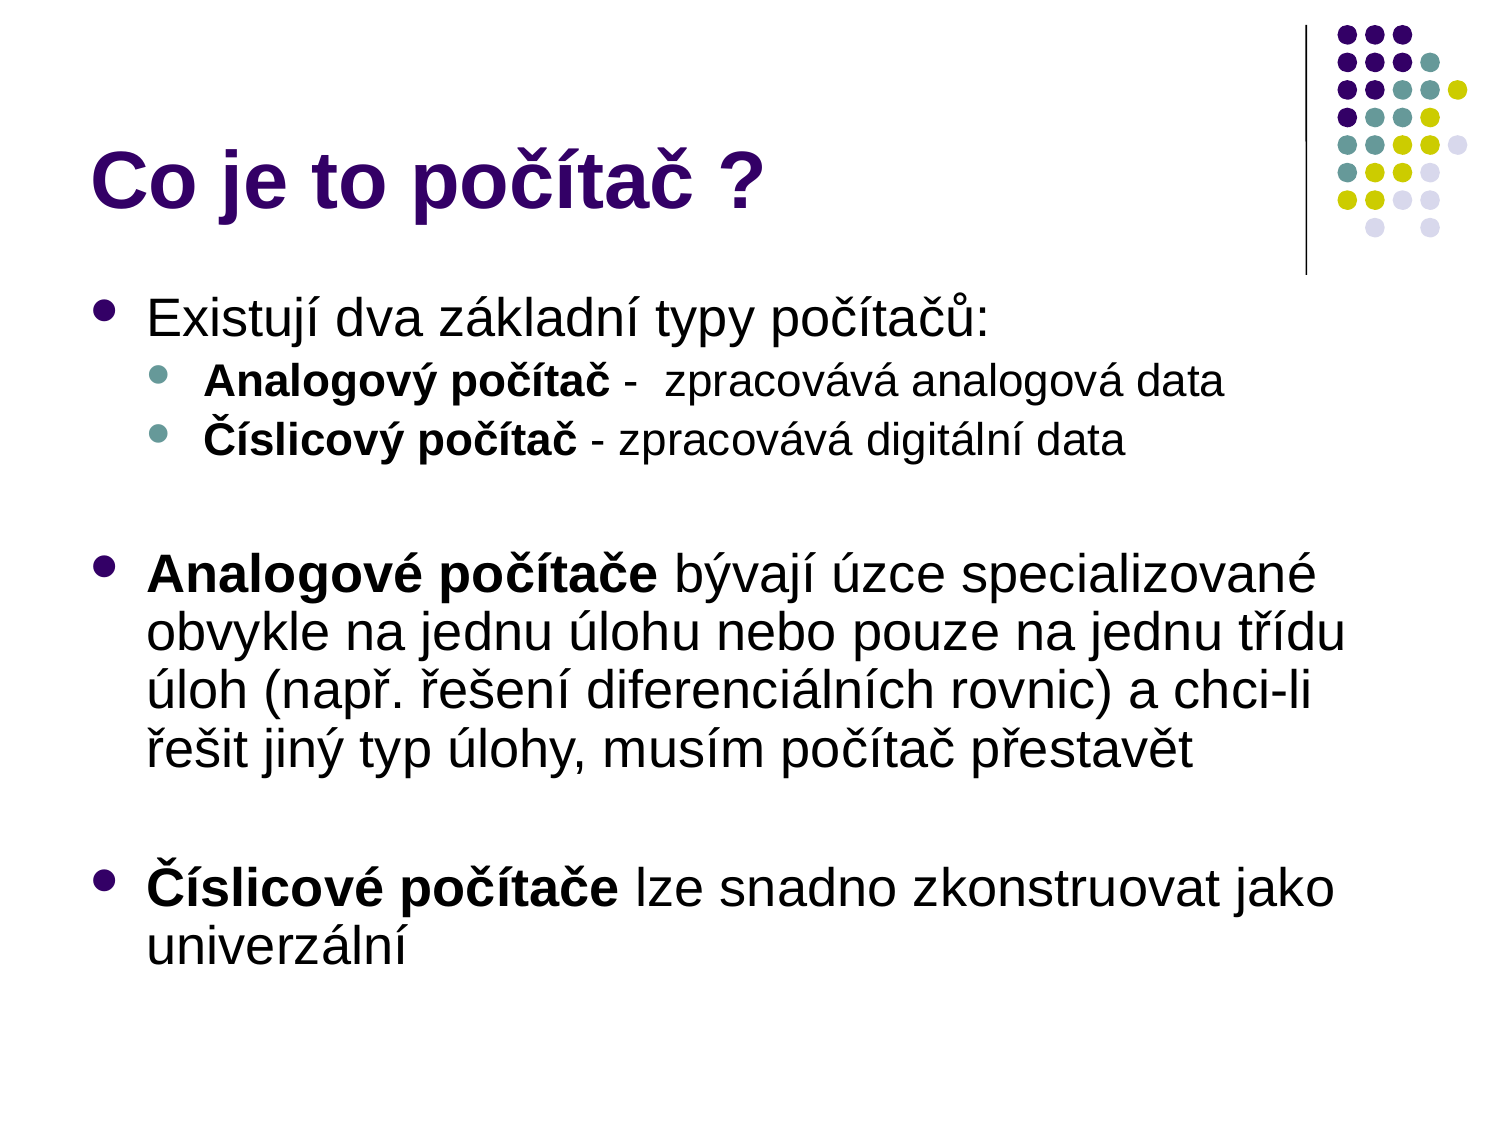

# Co je to počítač ?
Existují dva základní typy počítačů:
Analogový počítač -  zpracovává analogová data
Číslicový počítač - zpracovává digitální data

Analogové počítače bývají úzce specializované obvykle na jednu úlohu nebo pouze na jednu třídu úloh (např. řešení diferenciálních rovnic) a chci-li řešit jiný typ úlohy, musím počítač přestavět

Číslicové počítače lze snadno zkonstruovat jako univerzální